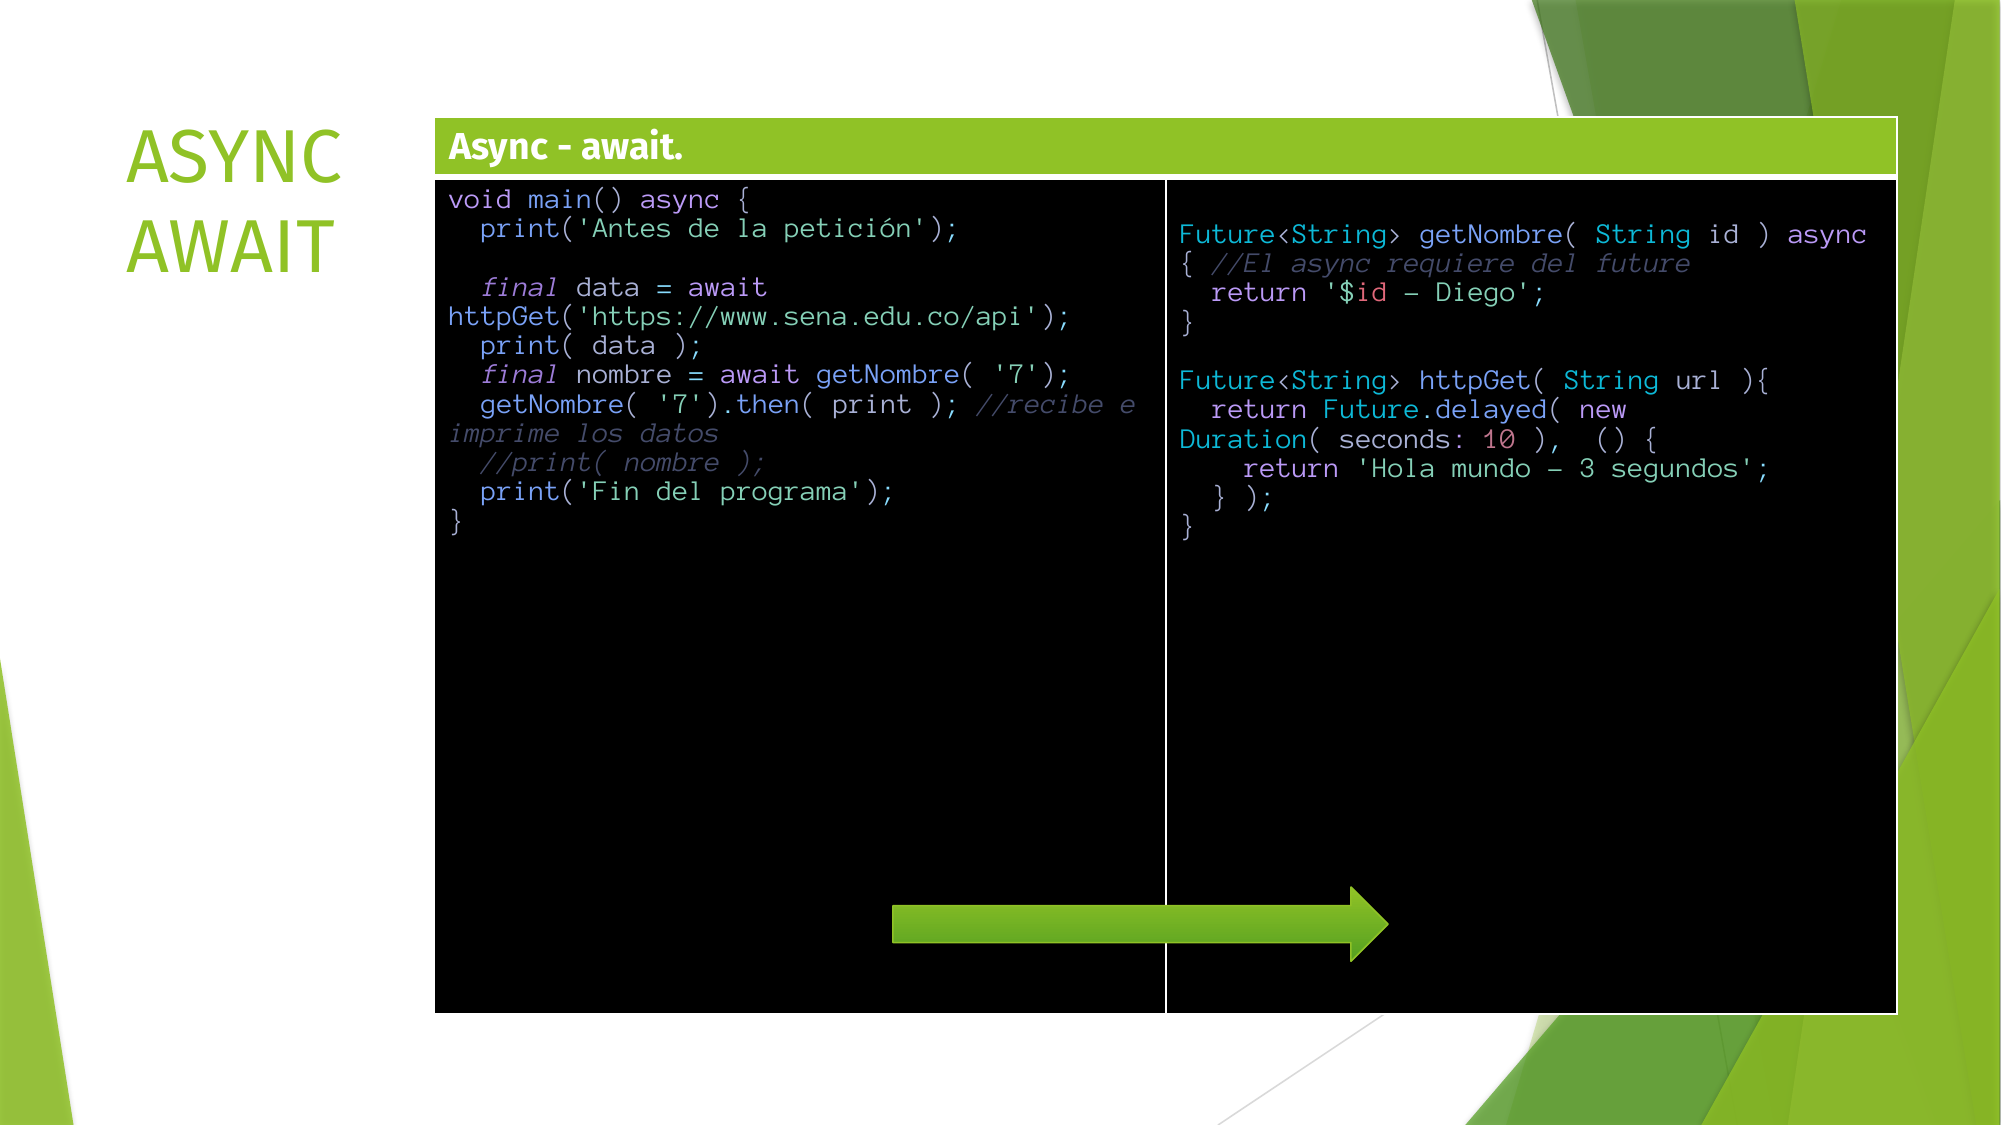

# ASYNC AWAIT
| Async - await. |  |
| --- | --- |
| void main() async {   print('Antes de la petición');   final data = await httpGet('https://www.sena.edu.co/api');   print( data );   final nombre = await getNombre( '7');   getNombre( '7').then( print ); //recibe e imprime los datos   //print( nombre );   print('Fin del programa'); } | Future<String> getNombre( String id ) async { //El async requiere del future   return '$id - Diego'; } Future<String> httpGet( String url ){   return Future.delayed( new Duration( seconds: 10 ),  () {     return 'Hola mundo - 3 segundos';   } ); } |